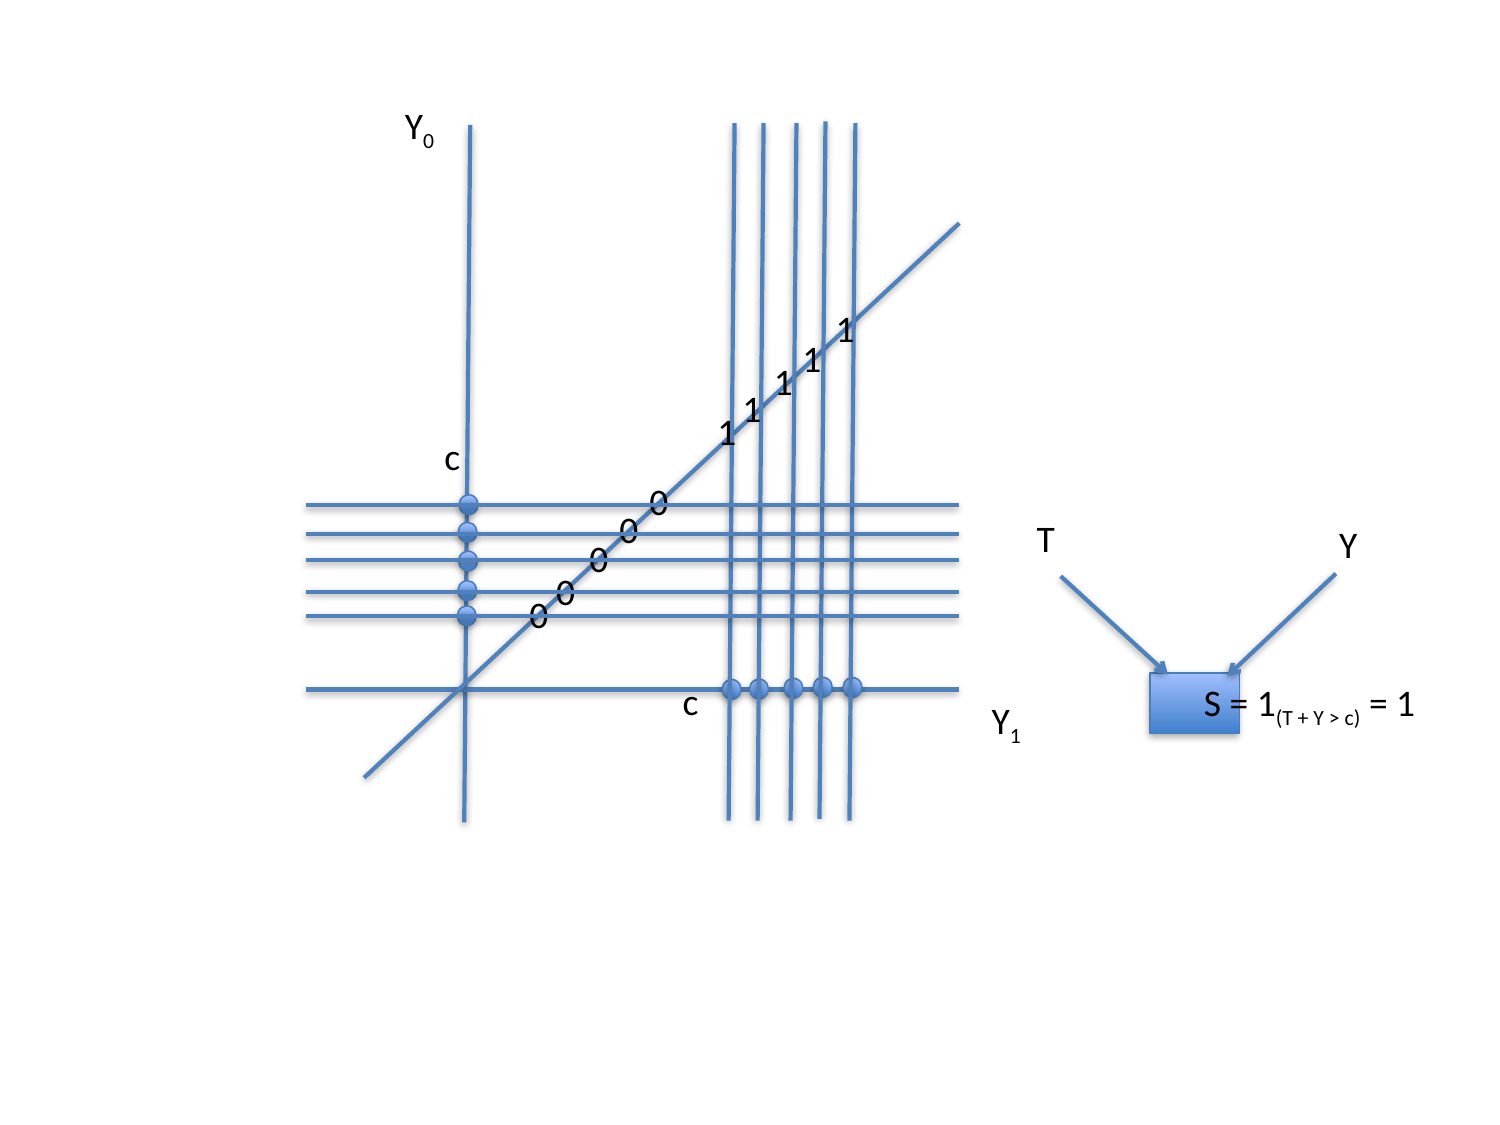

Y0
1
1
1
1
1
c
0

0
T
Y

0

0

0

c
S = 1(T + Y > c) = 1

Y1